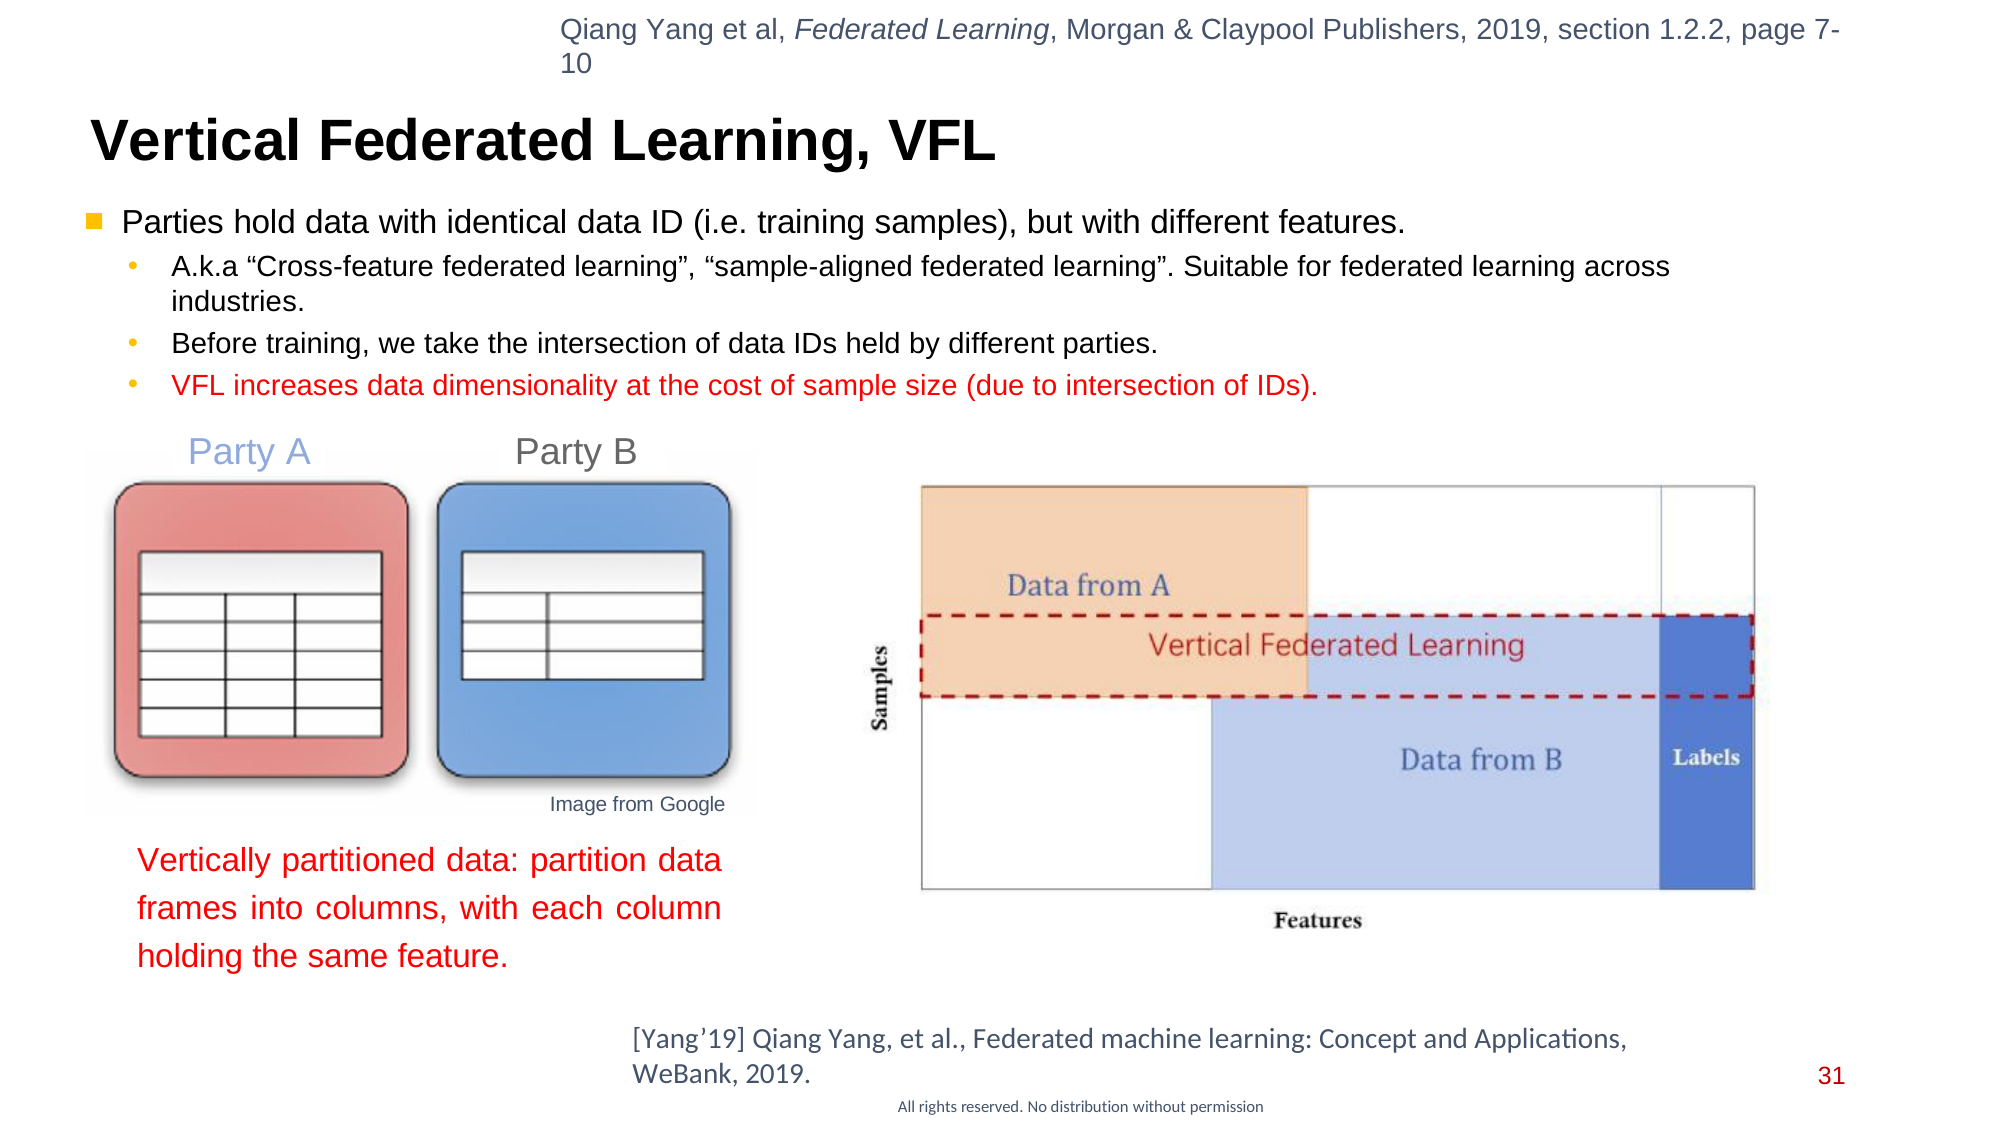

Qiang Yang et al, Federated Learning, Morgan & Claypool Publishers, 2019, section 1.2.2, page 7-10
# Vertical Federated Learning, VFL
Parties hold data with identical data ID (i.e. training samples), but with different features.
A.k.a “Cross-feature federated learning”, “sample-aligned federated learning”. Suitable for federated learning across industries.
Before training, we take the intersection of data IDs held by different parties.
VFL increases data dimensionality at the cost of sample size (due to intersection of IDs).

Party A
Party B

Image from Google
Vertically partitioned data: partition data frames into columns, with each column holding the same feature.
[Yang’19] Qiang Yang, et al., Federated machine learning: Concept and Applications, WeBank, 2019.
All rights reserved. No distribution without permission
31